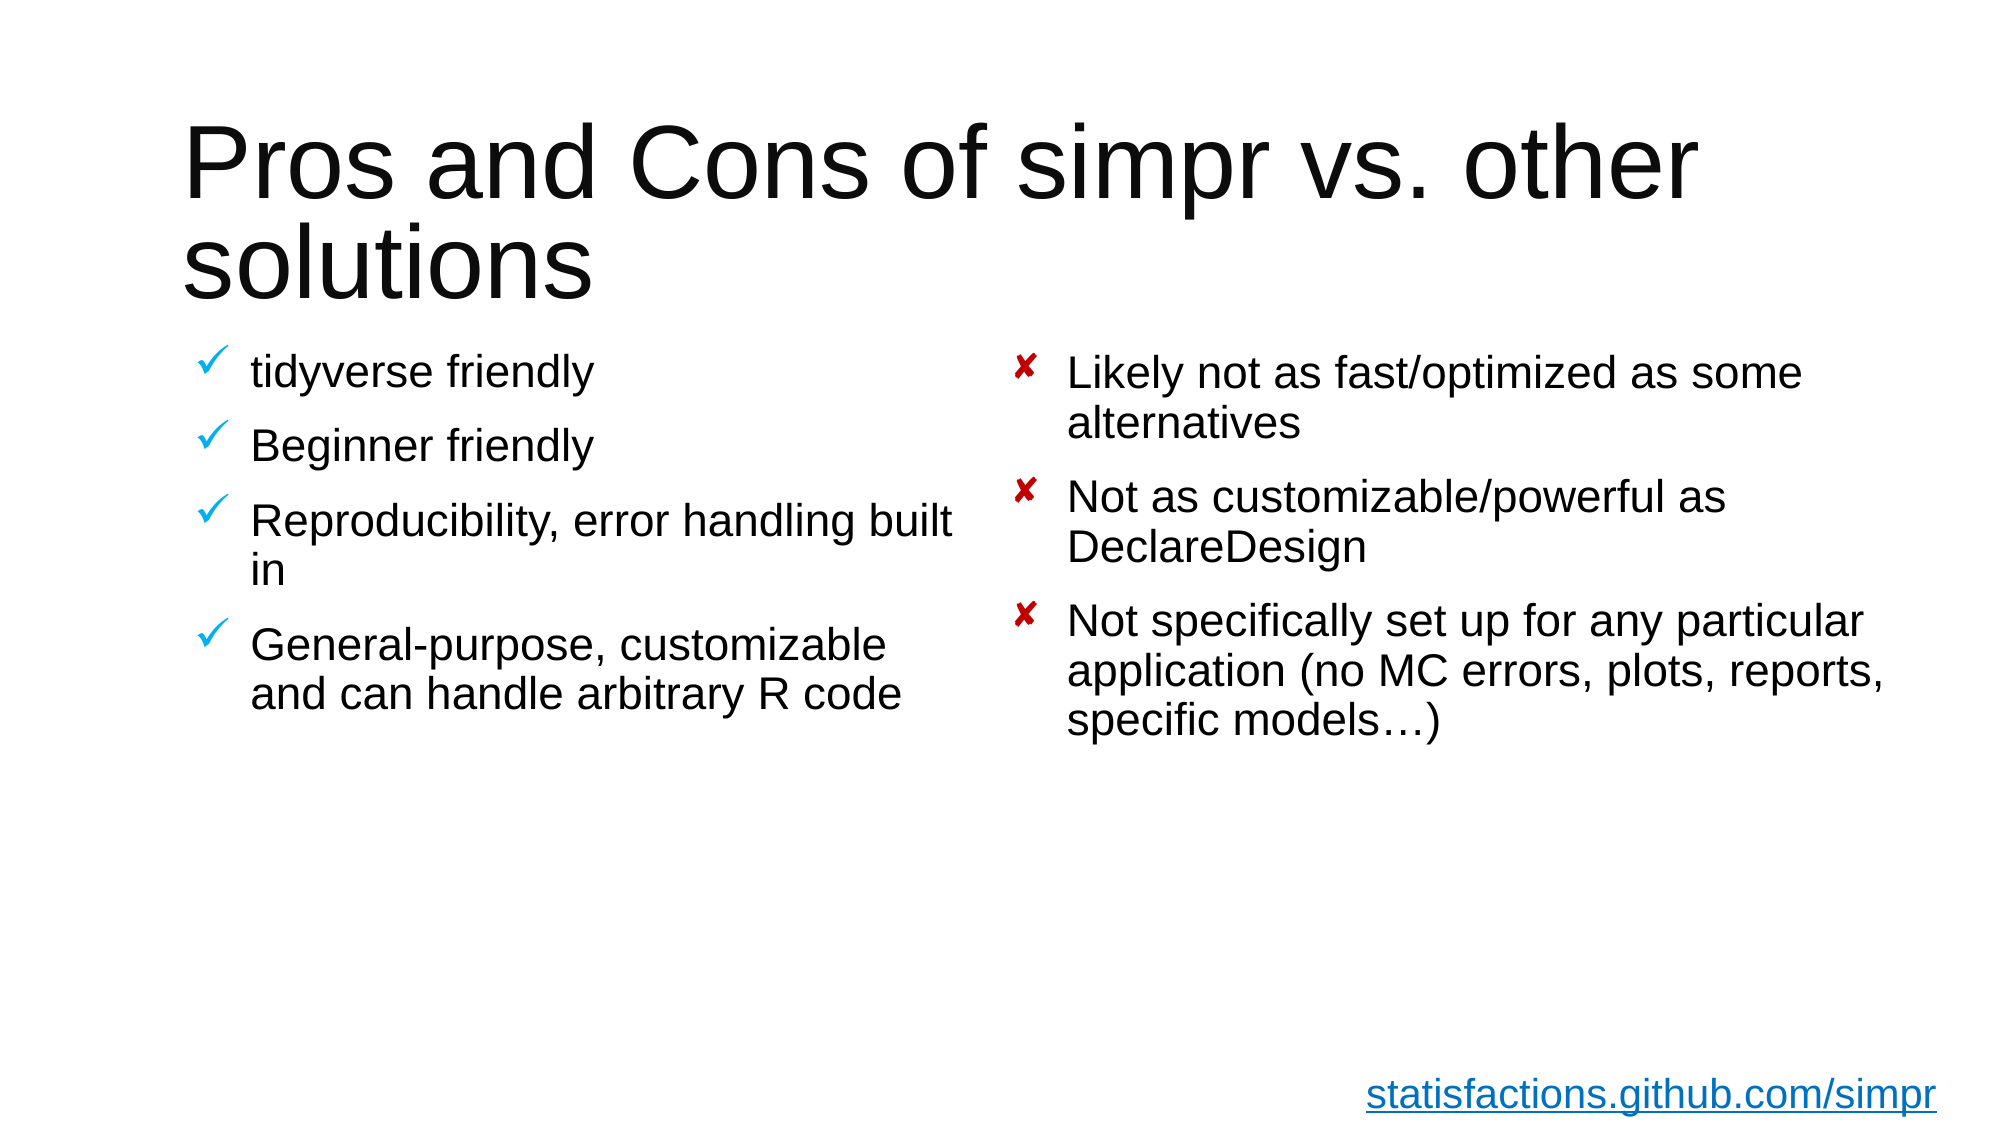

# Pros and Cons of simpr vs. other solutions
tidyverse friendly
Beginner friendly
Reproducibility, error handling built in
General-purpose, customizable and can handle arbitrary R code
Likely not as fast/optimized as some alternatives
Not as customizable/powerful as DeclareDesign
Not specifically set up for any particular application (no MC errors, plots, reports, specific models…)

statisfactions.github.com/simpr